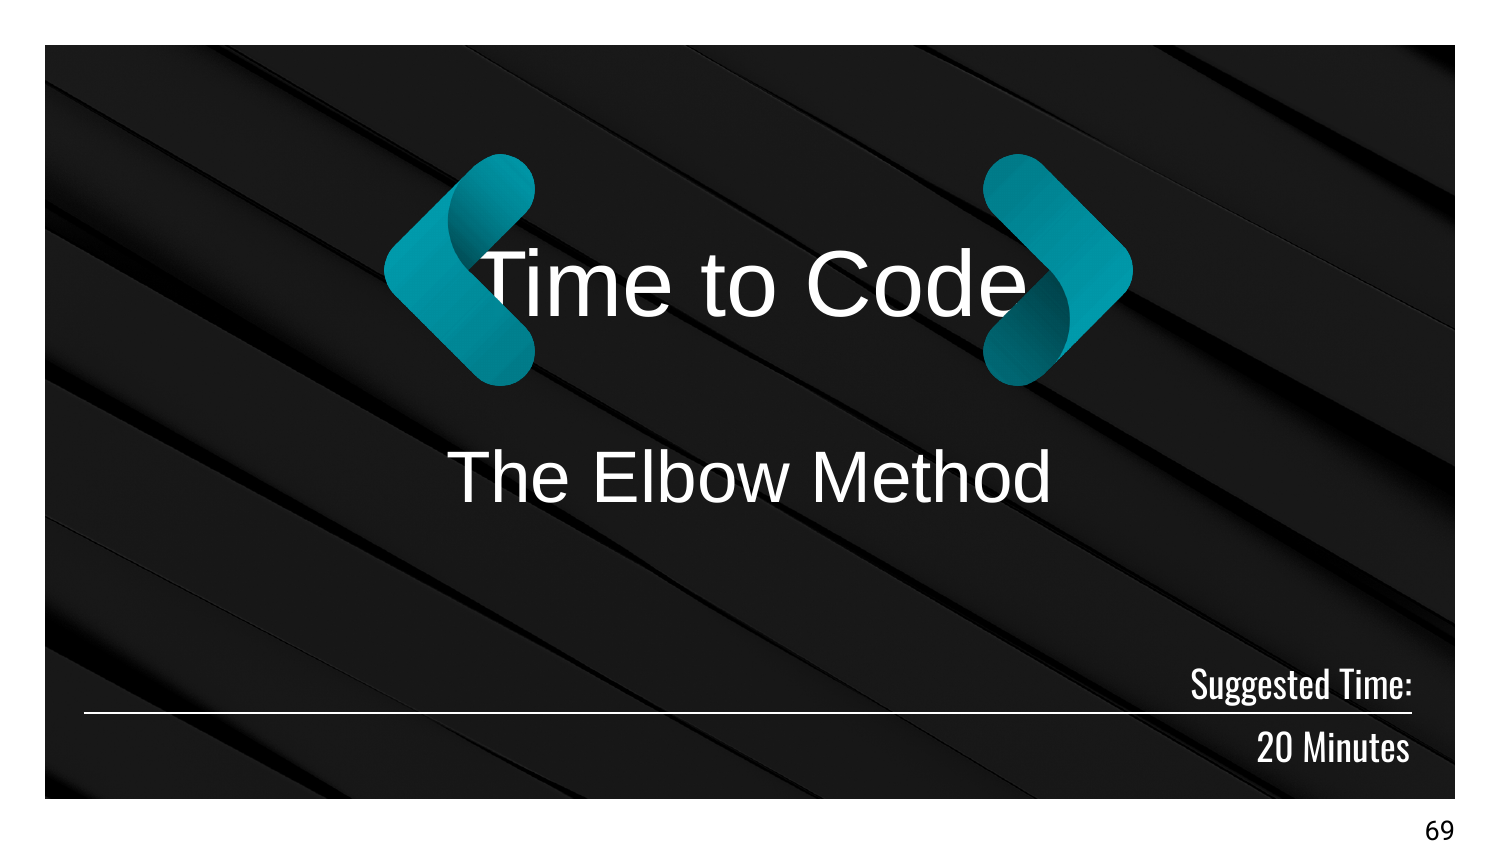

The Elbow Method
# 20 Minutes

69